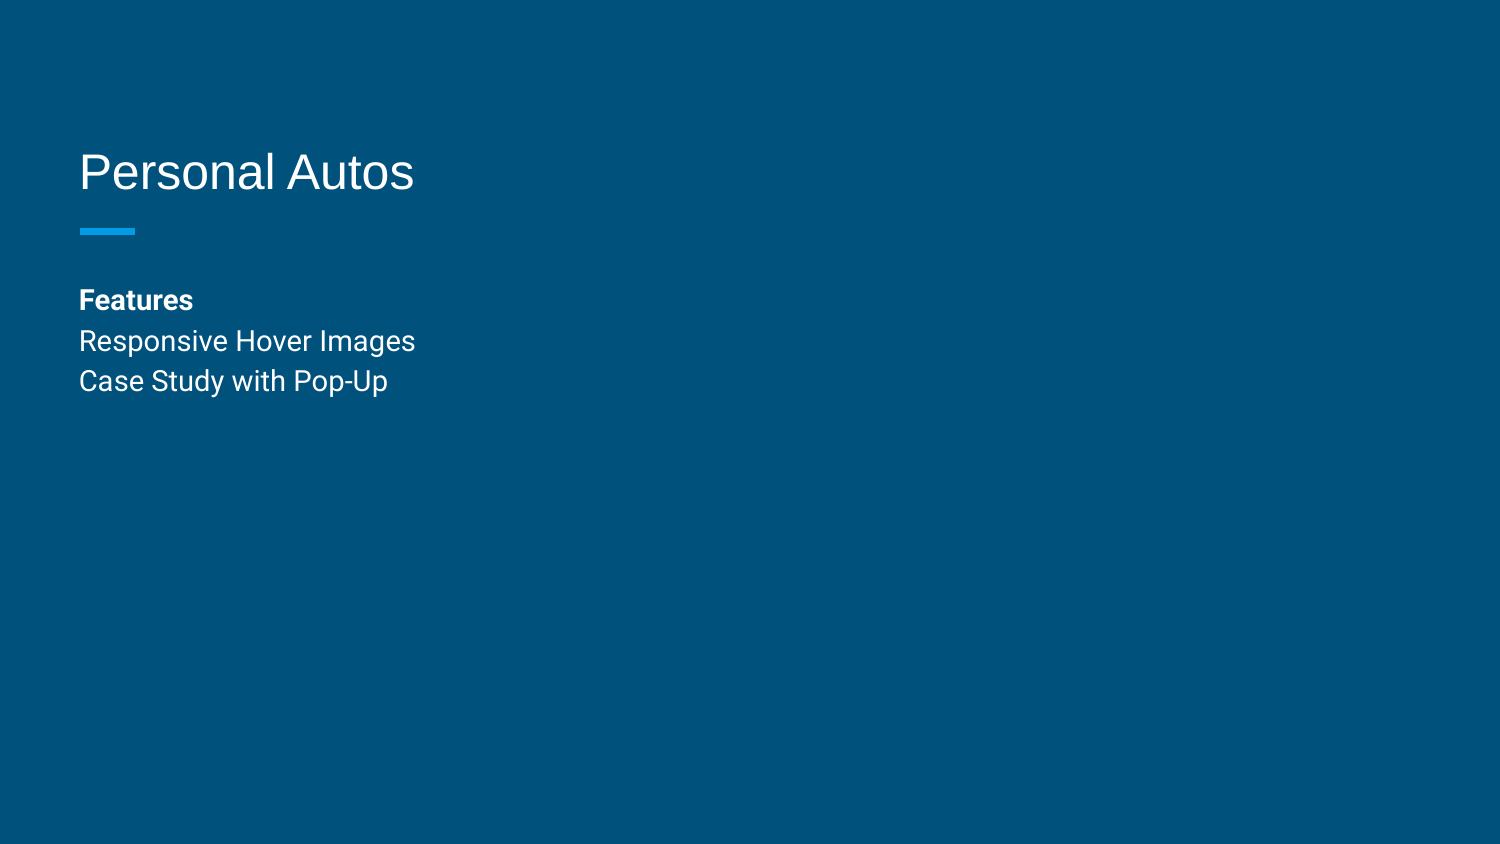

# Personal Autos

Features
Responsive Hover Images
Case Study with Pop-Up